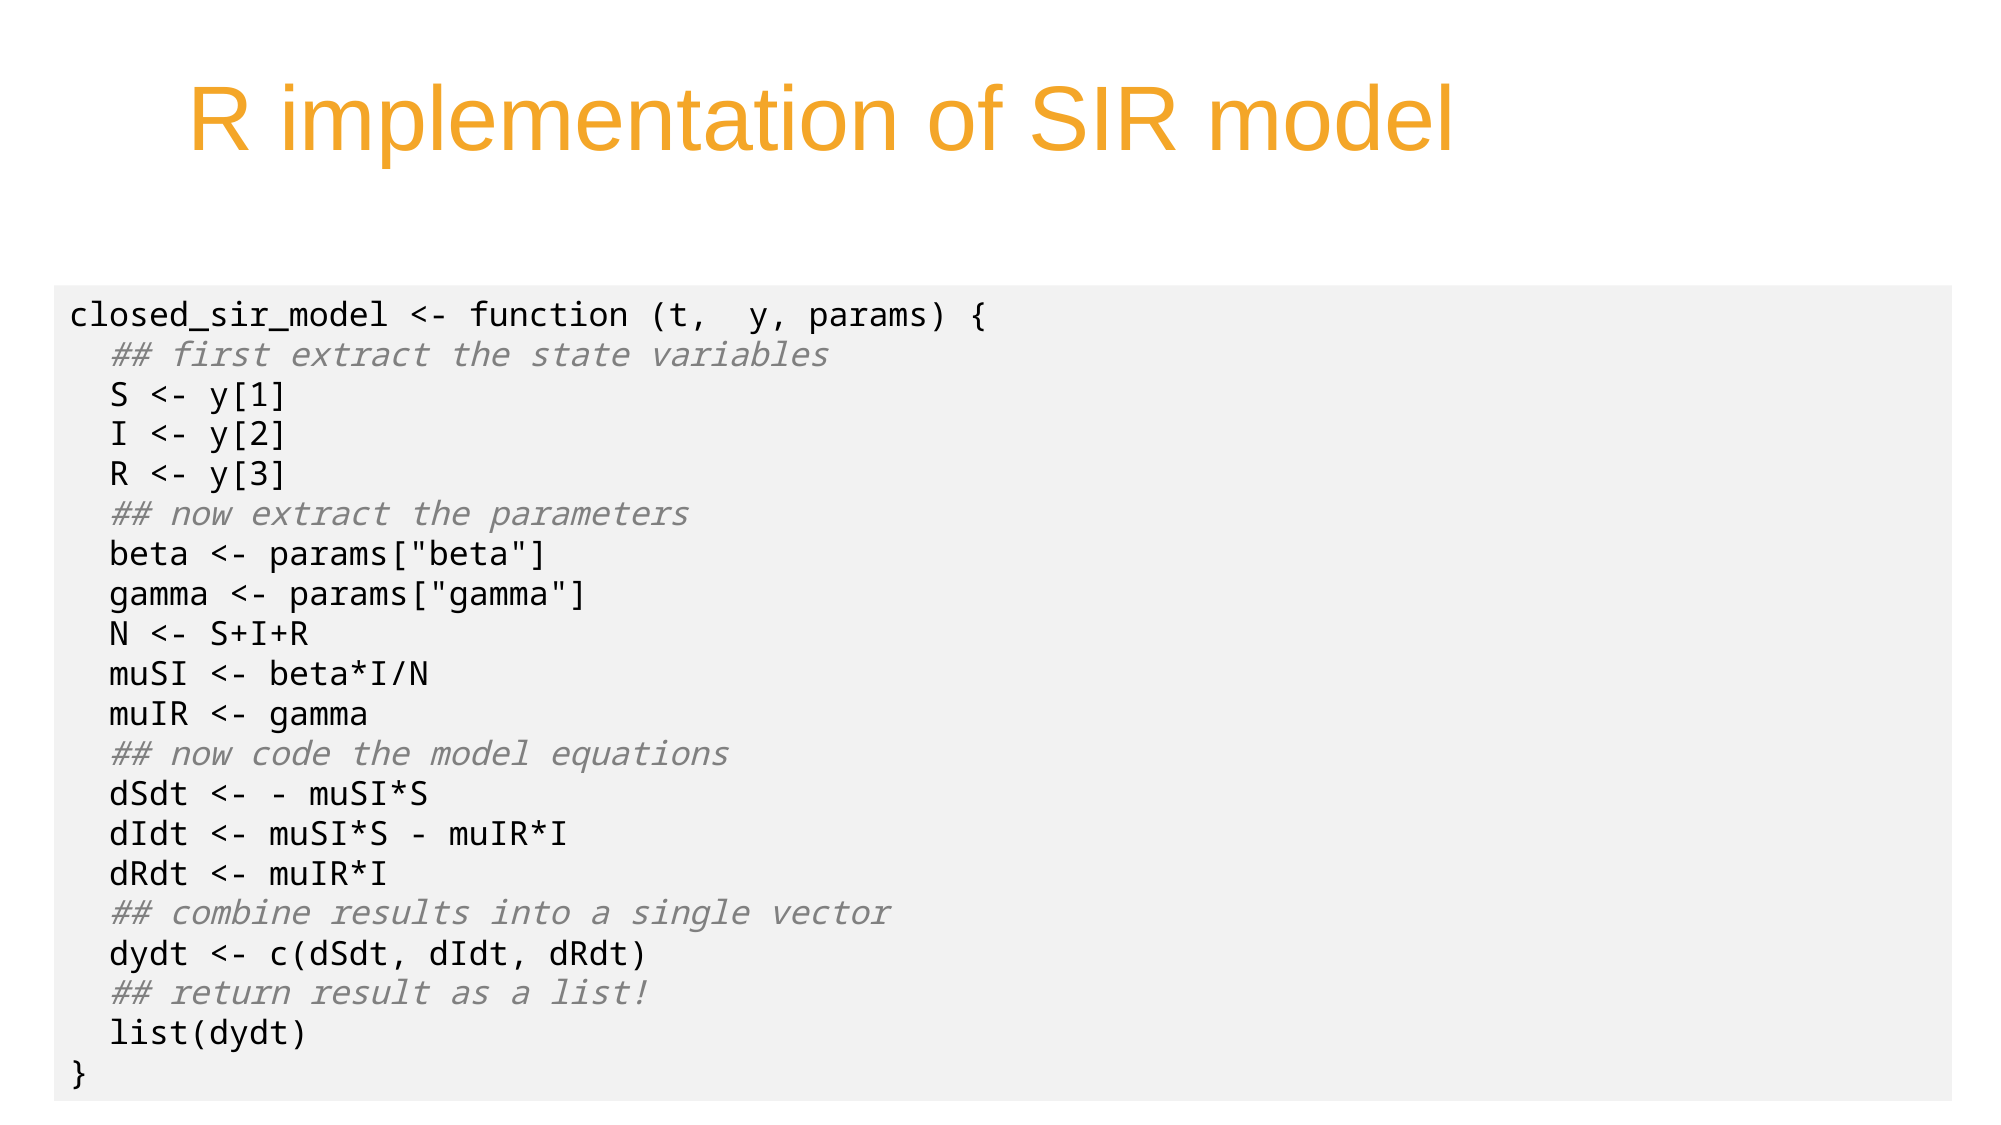

R implementation of SIR model
closed_sir_model <- function (t,  y, params) {
  ## first extract the state variables
  S <- y[1]
  I <- y[2]
  R <- y[3]
  ## now extract the parameters
  beta <- params["beta"]
  gamma <- params["gamma"]
  N <- S+I+R
  muSI <- beta*I/N
  muIR <- gamma
  ## now code the model equations
  dSdt <- - muSI*S
  dIdt <- muSI*S - muIR*I
  dRdt <- muIR*I
  ## combine results into a single vector
  dydt <- c(dSdt, dIdt, dRdt)
  ## return result as a list!
  list(dydt)
}